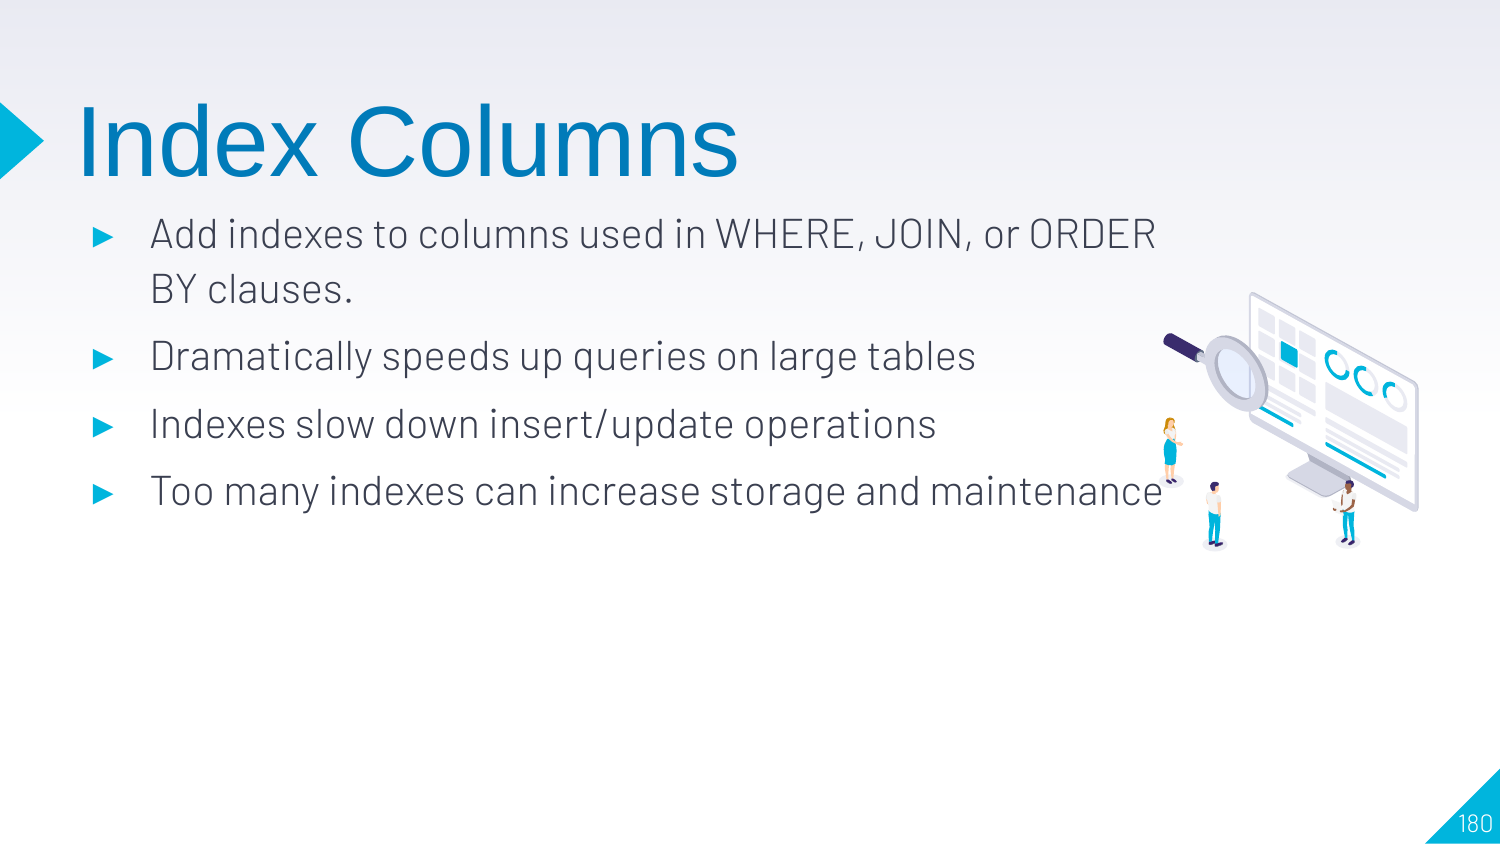

# Index Columns
Add indexes to columns used in WHERE, JOIN, or ORDER BY clauses.
Dramatically speeds up queries on large tables
Indexes slow down insert/update operations
Too many indexes can increase storage and maintenance

180